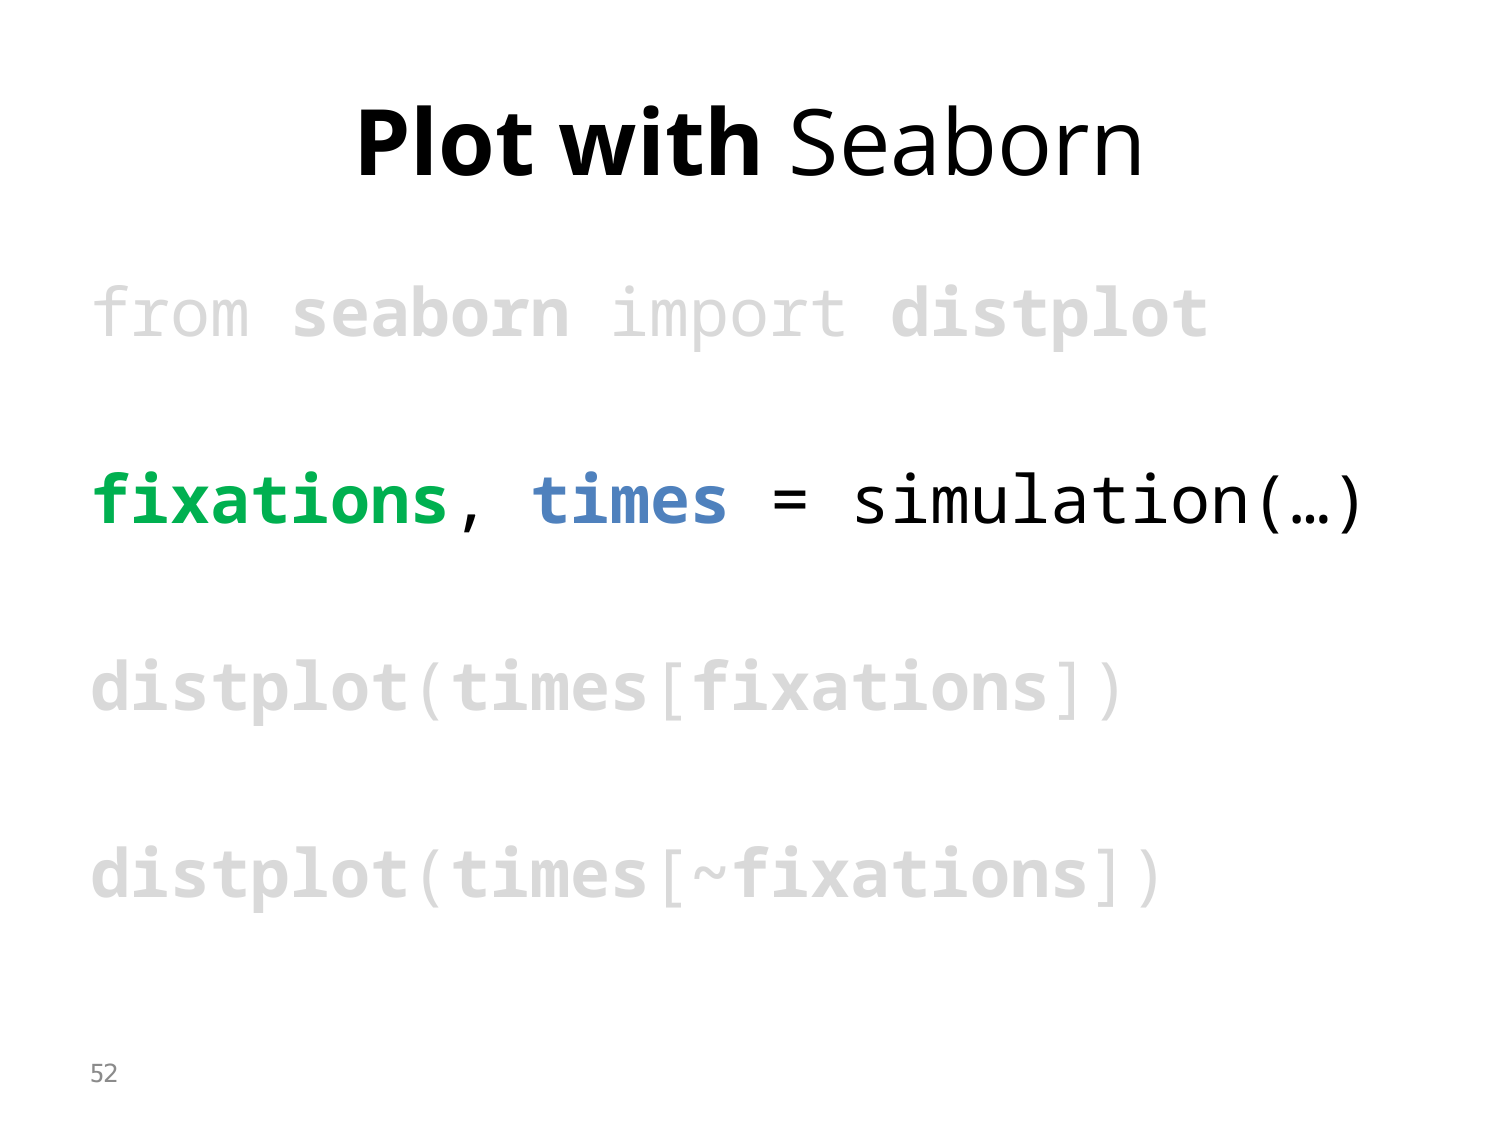

# Plot with Seaborn
from seaborn import distplot

fixations, times = simulation(…)

distplot(times[fixations])

distplot(times[~fixations])
52